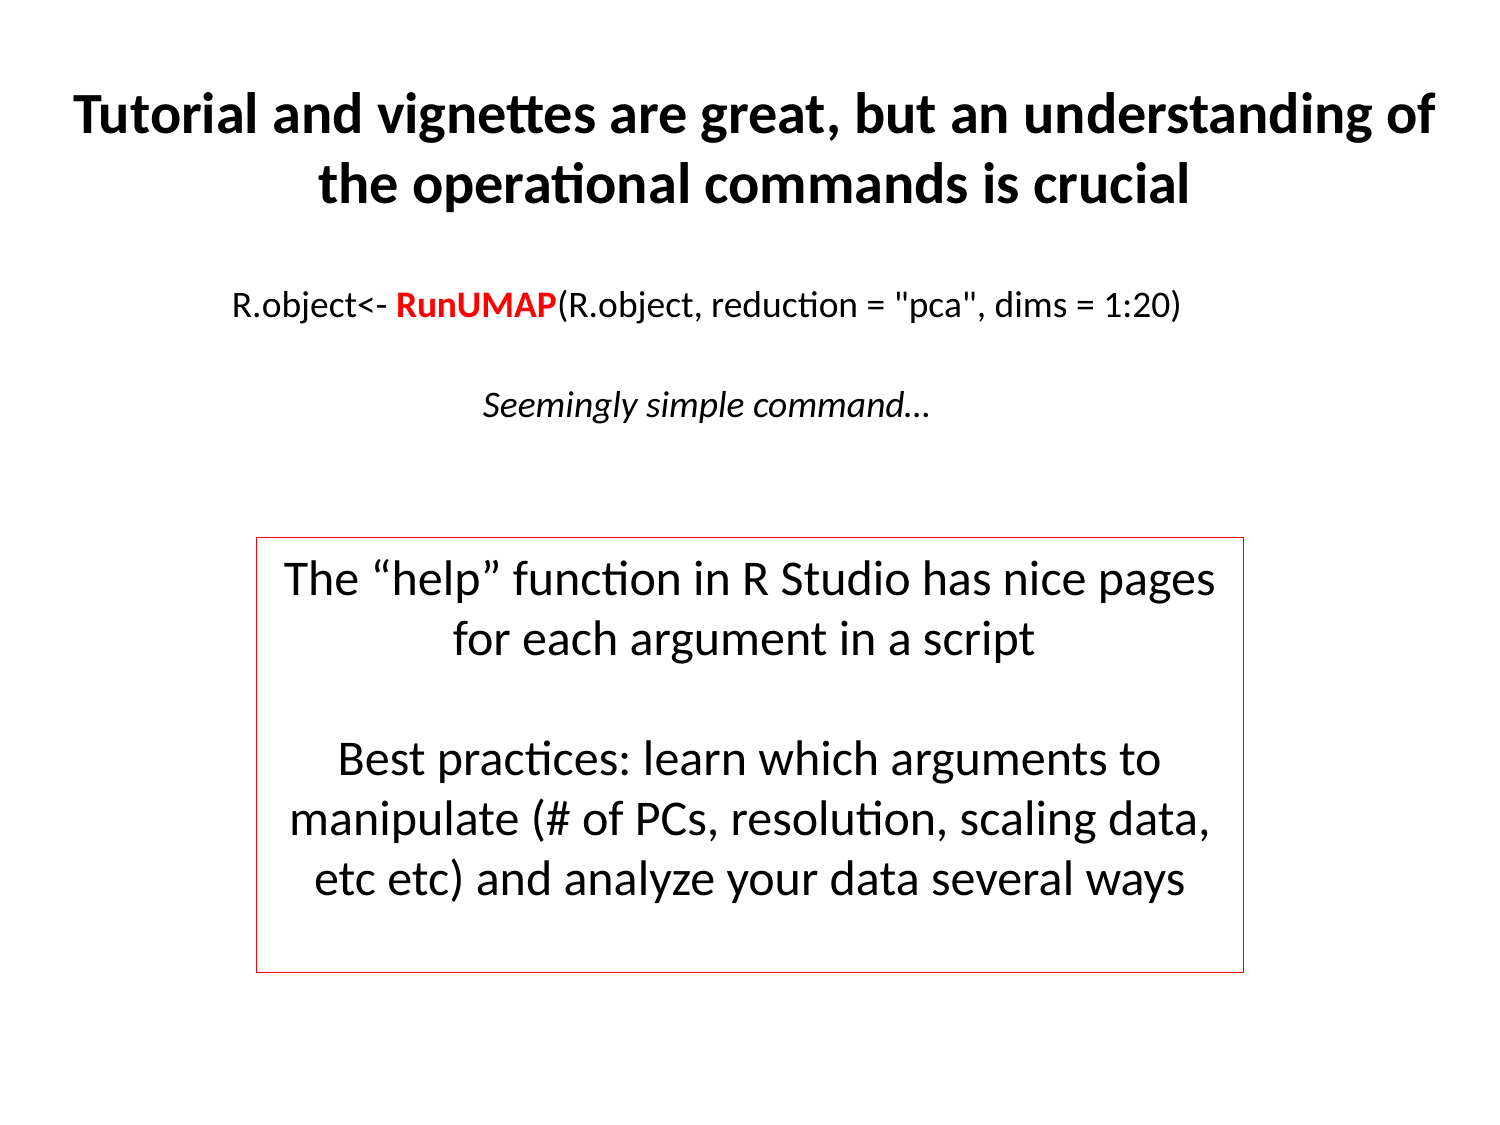

Tutorial and vignettes are great, but an understanding of the operational commands is crucial
R.object<- RunUMAP(R.object, reduction = "pca", dims = 1:20)
Seemingly simple command…
The “help” function in R Studio has nice pages for each argument in a script

Best practices: learn which arguments to manipulate (# of PCs, resolution, scaling data, etc etc) and analyze your data several ways